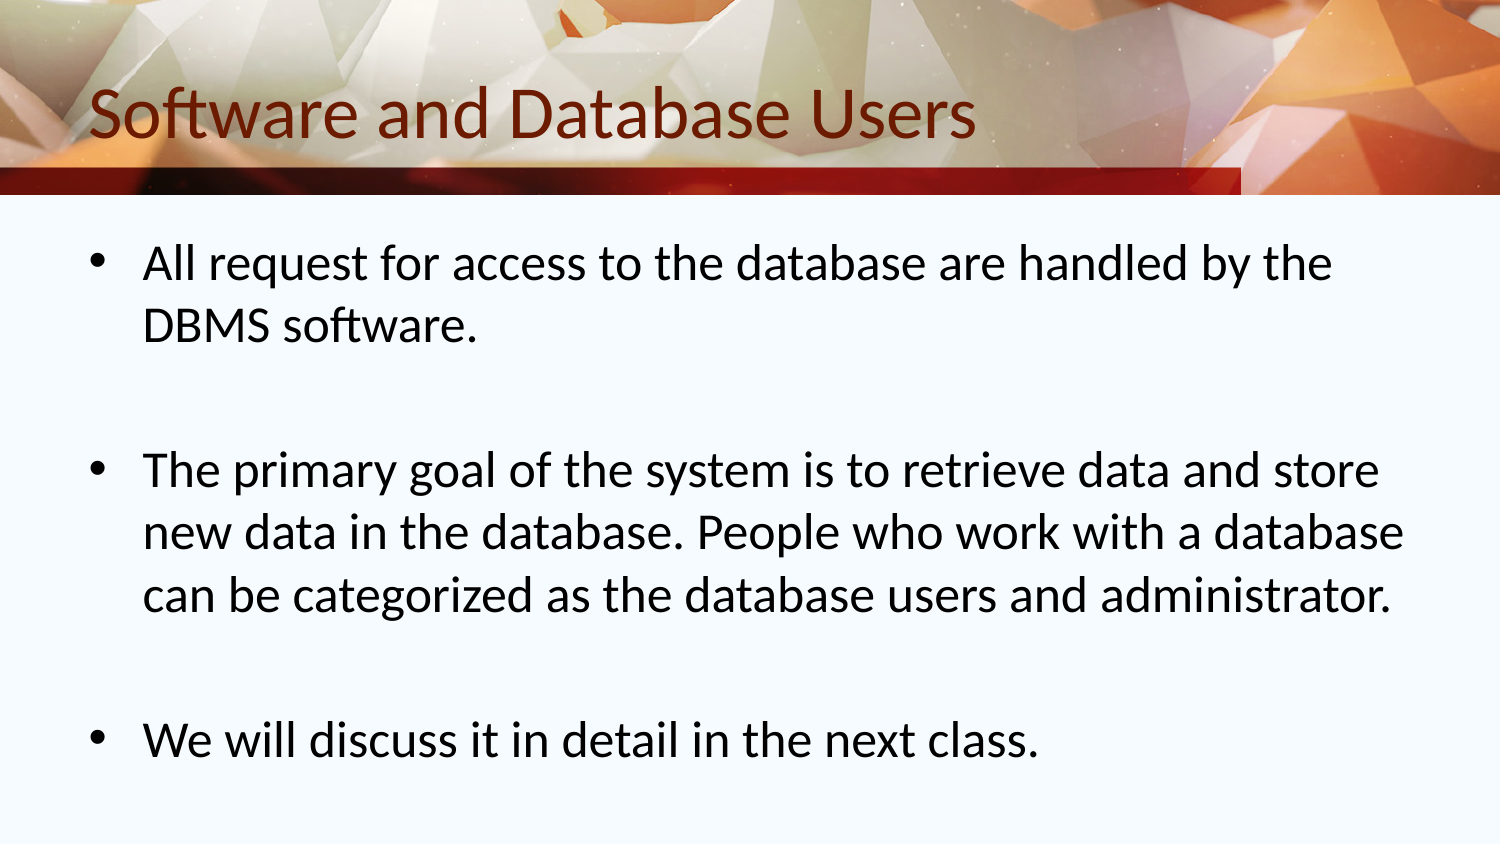

# Software and Database Users
All request for access to the database are handled by the DBMS software.

The primary goal of the system is to retrieve data and store new data in the database. People who work with a database can be categorized as the database users and administrator.

We will discuss it in detail in the next class.